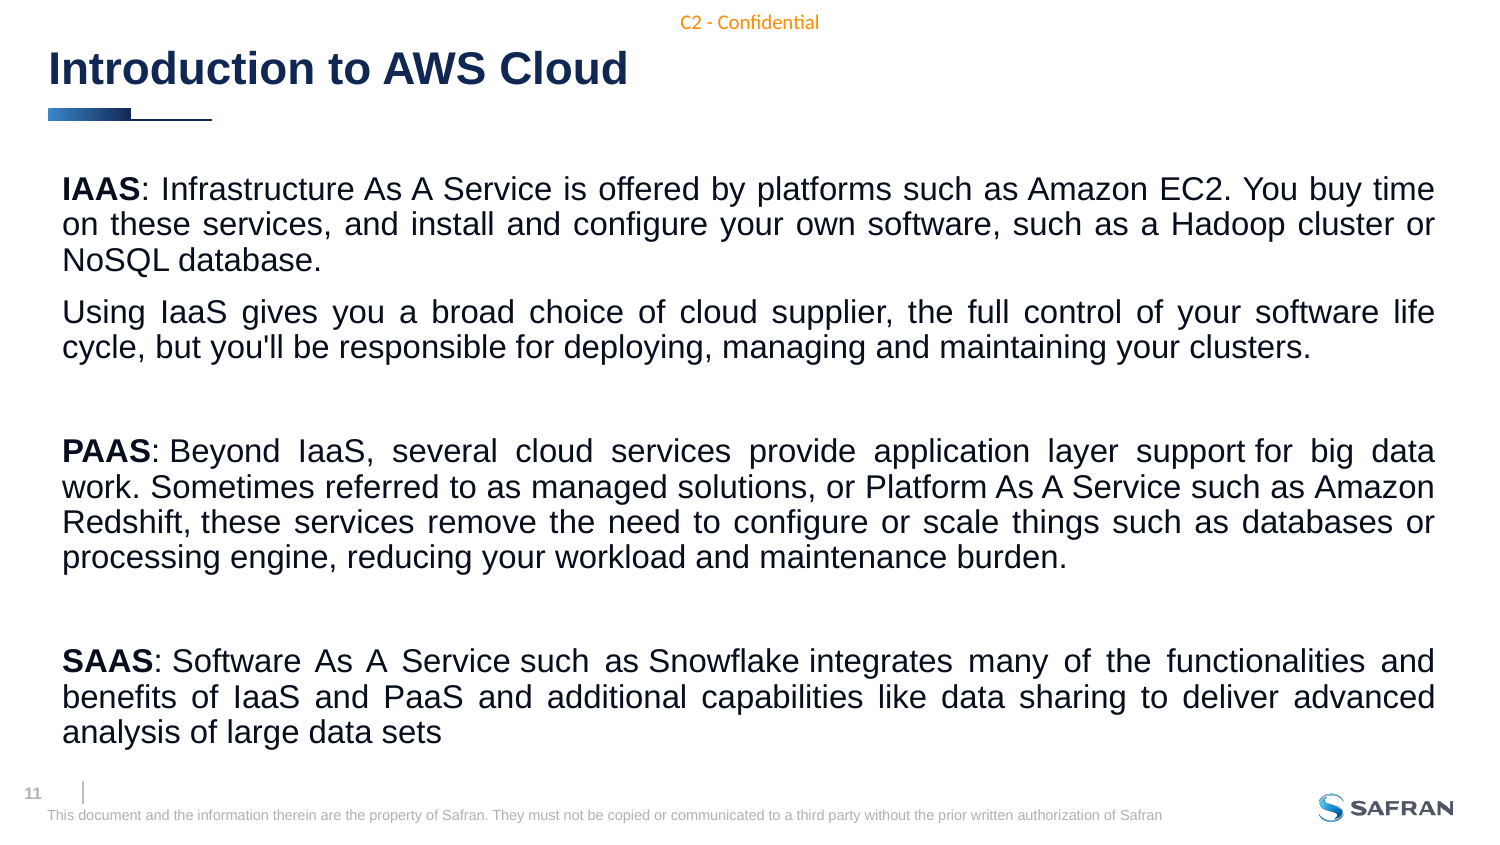

# Introduction to AWS Cloud
IAAS: Infrastructure As A Service is offered by platforms such as Amazon EC2. You buy time on these services, and install and configure your own software, such as a Hadoop cluster or NoSQL database.
Using IaaS gives you a broad choice of cloud supplier, the full control of your software life cycle, but you'll be responsible for deploying, managing and maintaining your clusters.

PAAS: Beyond IaaS, several cloud services provide application layer support for big data work. Sometimes referred to as managed solutions, or Platform As A Service such as Amazon Redshift, these services remove the need to configure or scale things such as databases or processing engine, reducing your workload and maintenance burden.

SAAS: Software As A Service such as Snowflake integrates many of the functionalities and benefits of IaaS and PaaS and additional capabilities like data sharing to deliver advanced analysis of large data sets